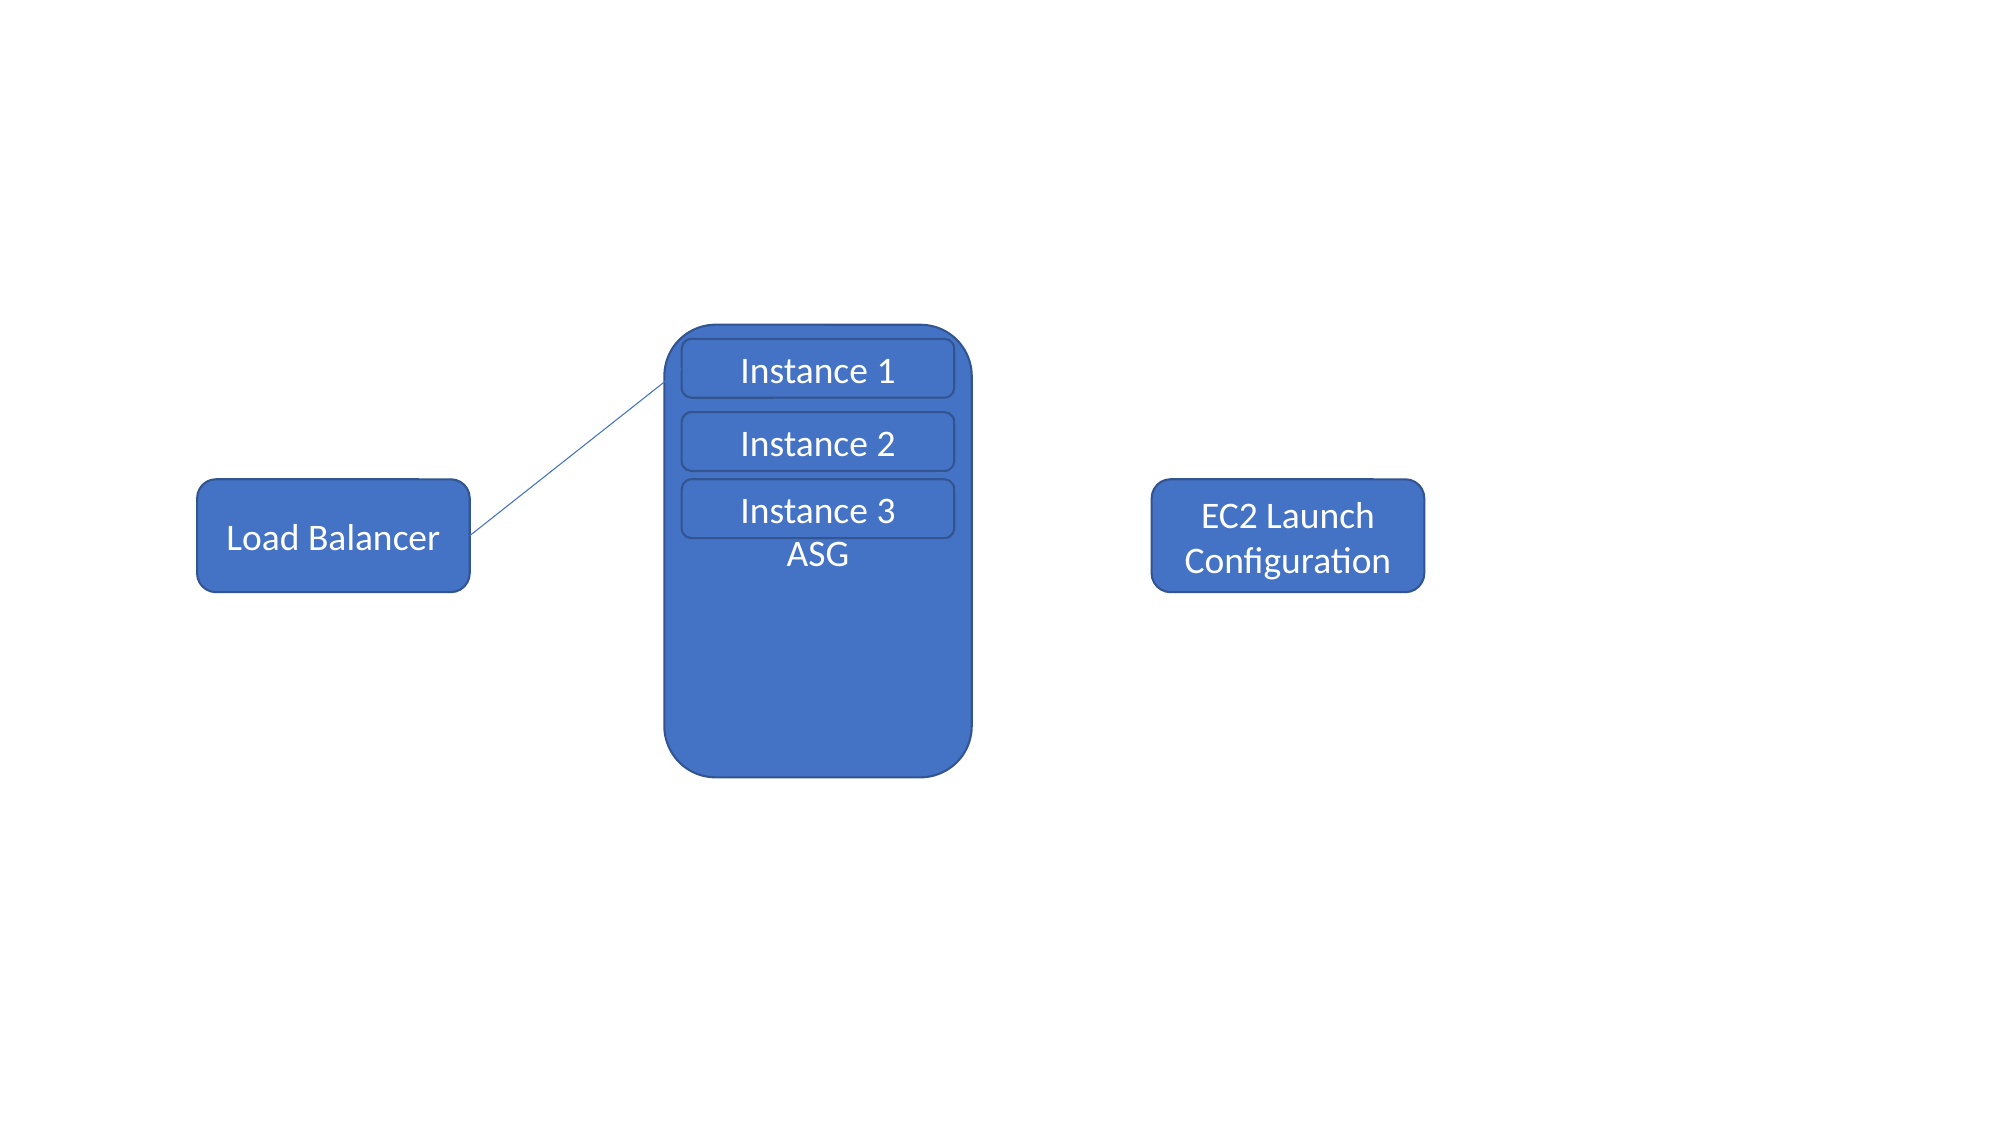

#
ASG
Instance 1
Instance 2
Load Balancer
Instance 3
EC2 Launch Configuration